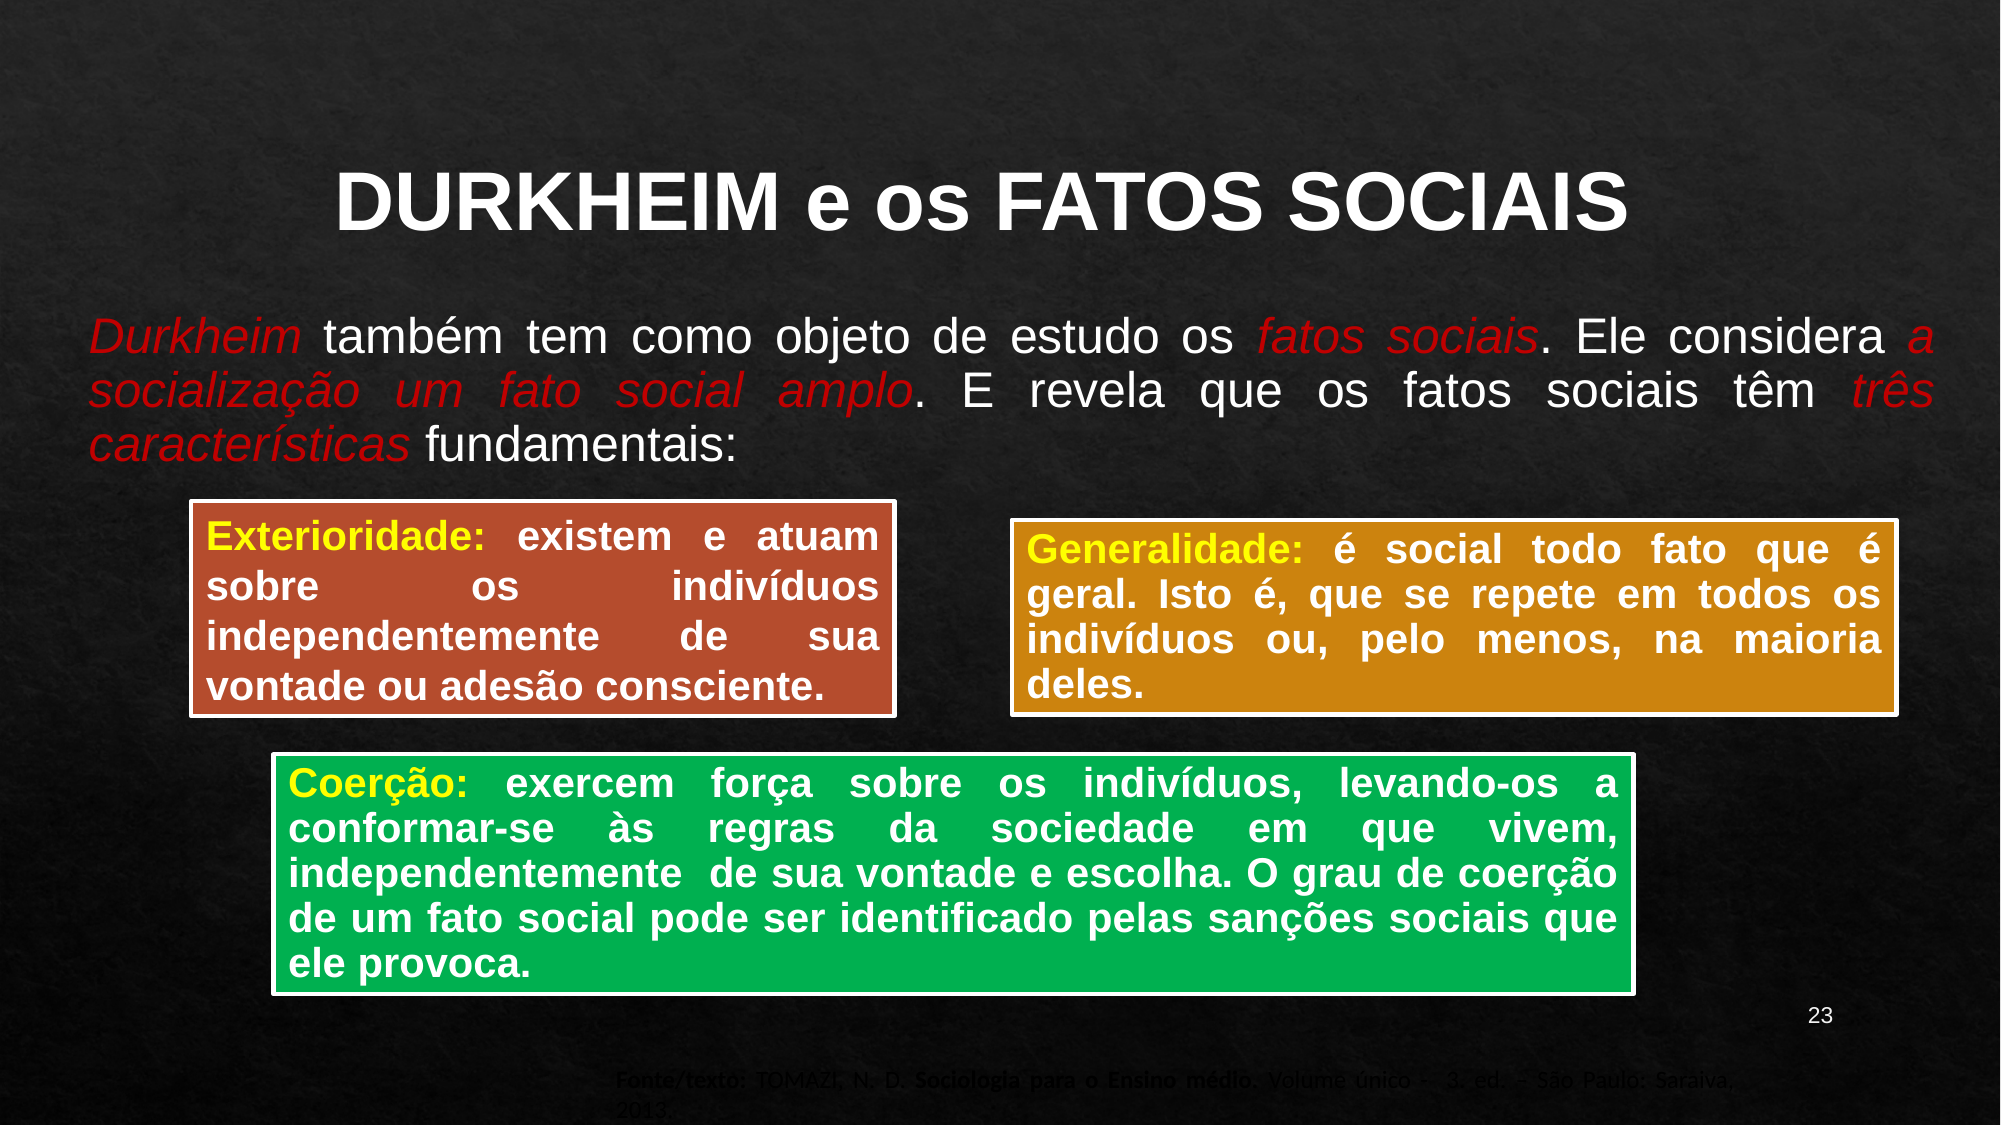

DURKHEIM e os FATOS SOCIAIS
Durkheim também tem como objeto de estudo os fatos sociais. Ele considera a socialização um fato social amplo. E revela que os fatos sociais têm três características fundamentais:
Exterioridade: existem e atuam sobre os indivíduos independentemente de sua vontade ou adesão consciente.
Generalidade: é social todo fato que é geral. Isto é, que se repete em todos os indivíduos ou, pelo menos, na maioria deles.
Coerção: exercem força sobre os indivíduos, levando-os a conformar-se às regras da sociedade em que vivem, independentemente  de sua vontade e escolha. O grau de coerção de um fato social pode ser identificado pelas sanções sociais que ele provoca.
23
Fonte/texto: TOMAZI, N. D. Sociologia para o Ensino médio. Volume único -  3. ed. – São Paulo: Saraiva, 2013.